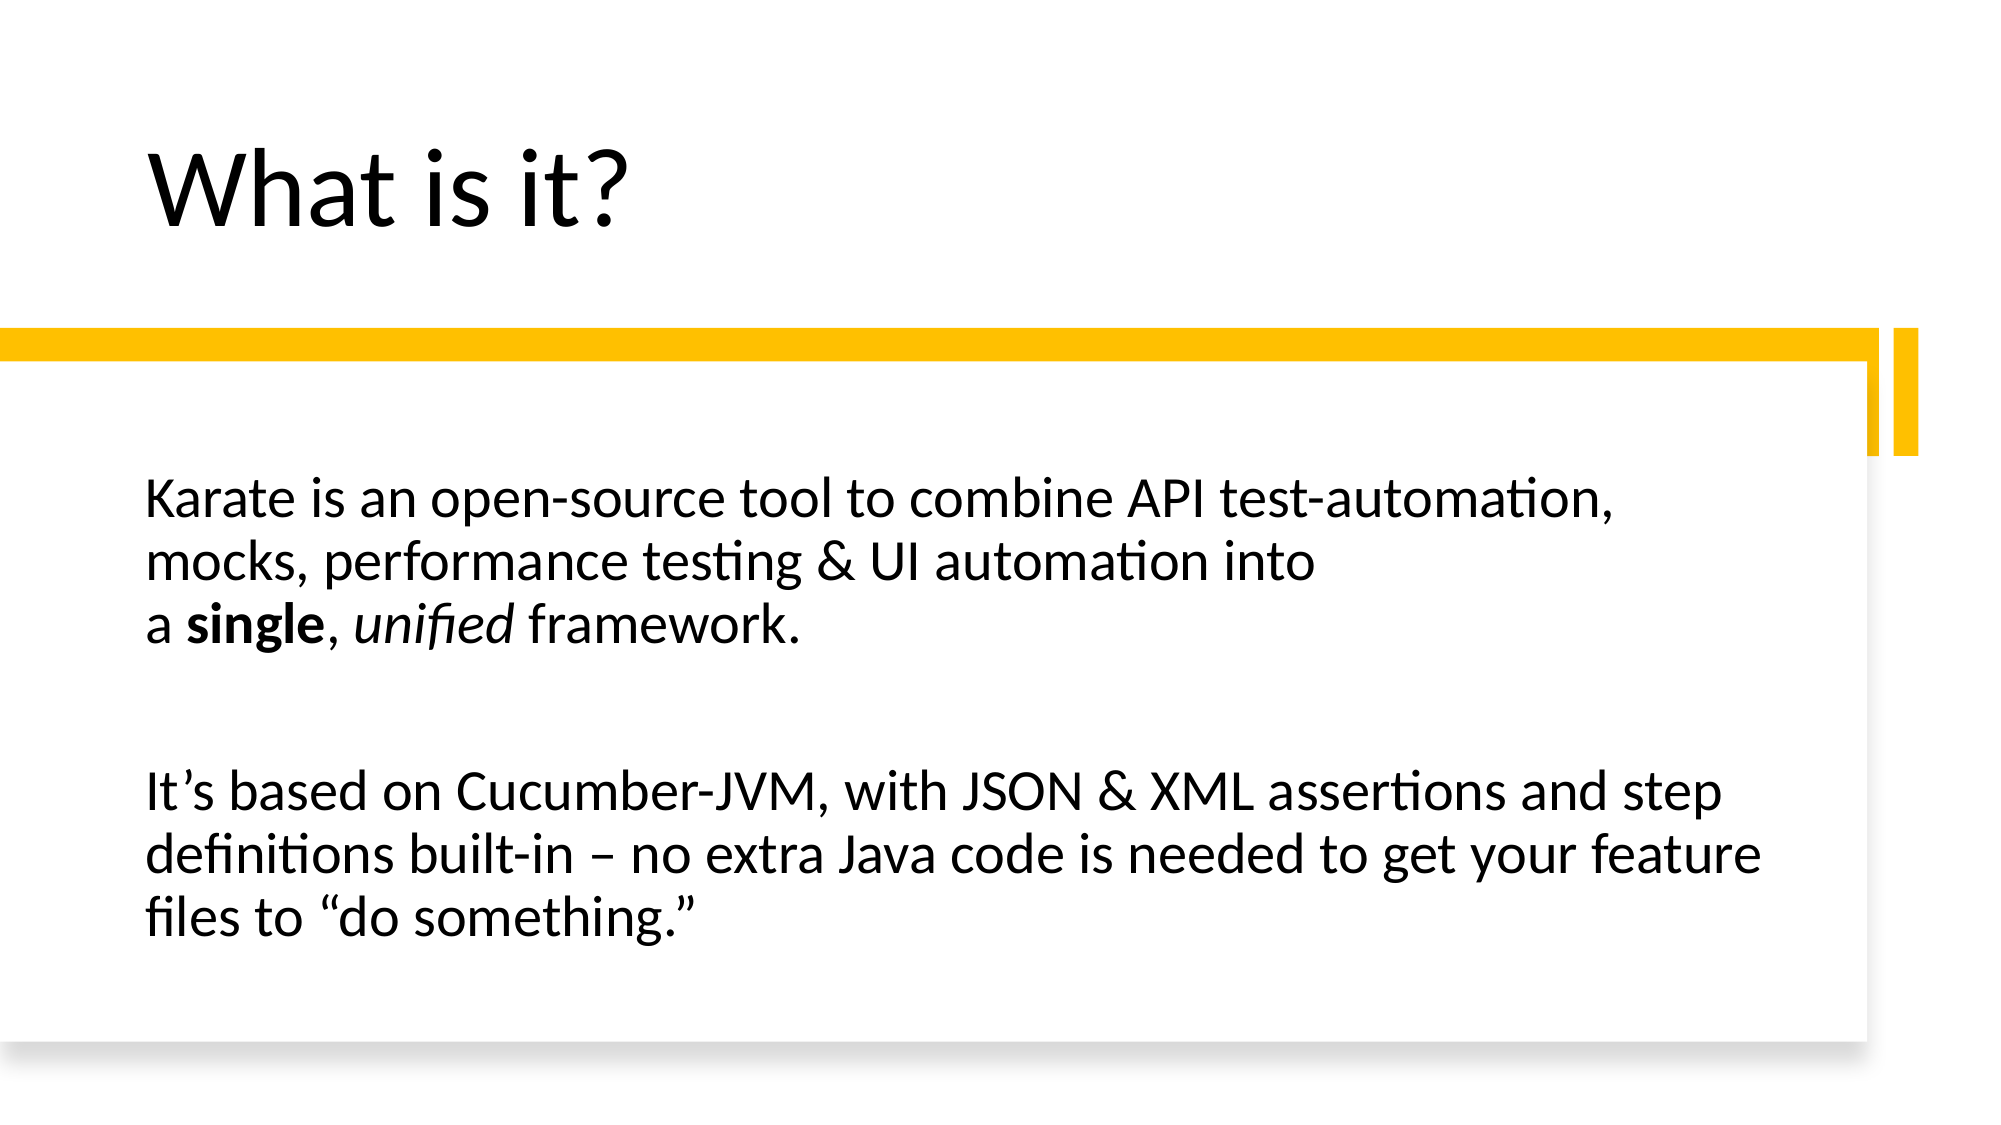

# What is it?

Karate is an open-source tool to combine API test-automation, mocks, performance testing & UI automation into a single, unified framework.

It’s based on Cucumber-JVM, with JSON & XML assertions and step definitions built-in – no extra Java code is needed to get your feature files to “do something.”